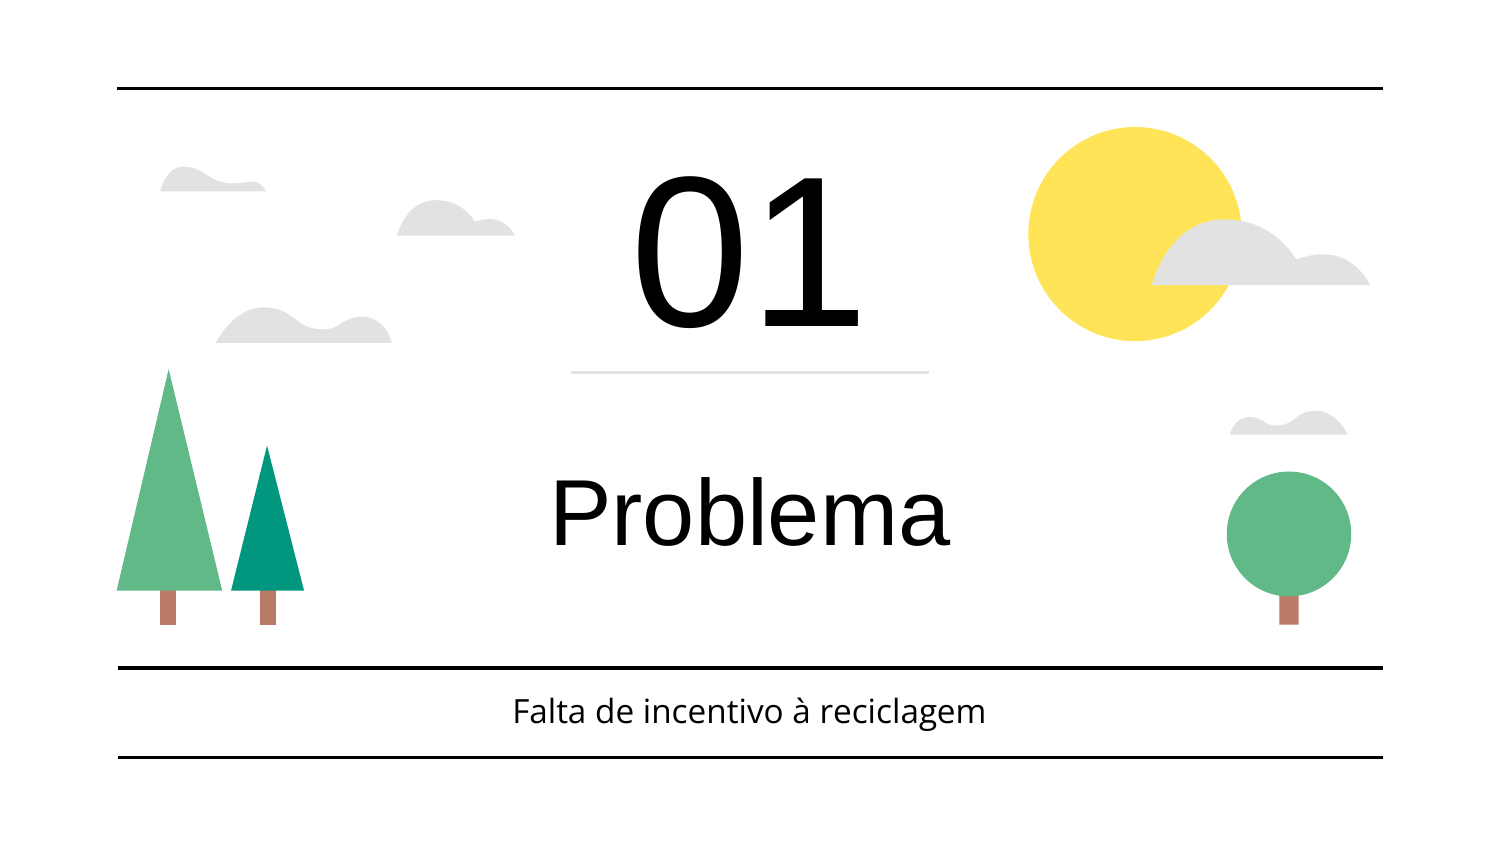

01

# Problema

Falta de incentivo à reciclagem